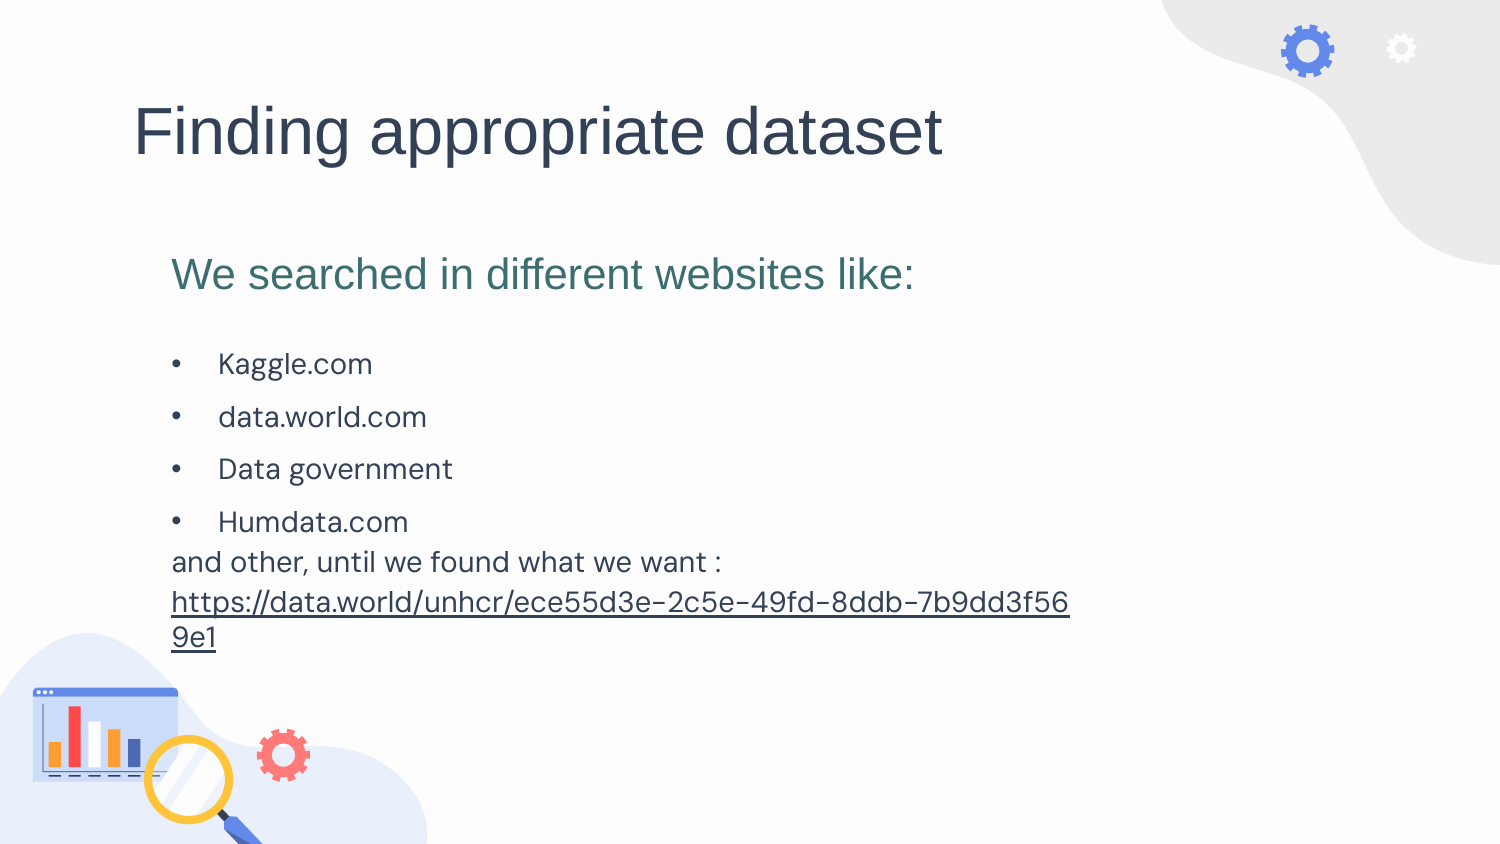

# Finding appropriate dataset
We searched in different websites like:
Kaggle.com
data.world.com
Data government
Humdata.com
and other, until we found what we want :
https://data.world/unhcr/ece55d3e-2c5e-49fd-8ddb-7b9dd3f569e1